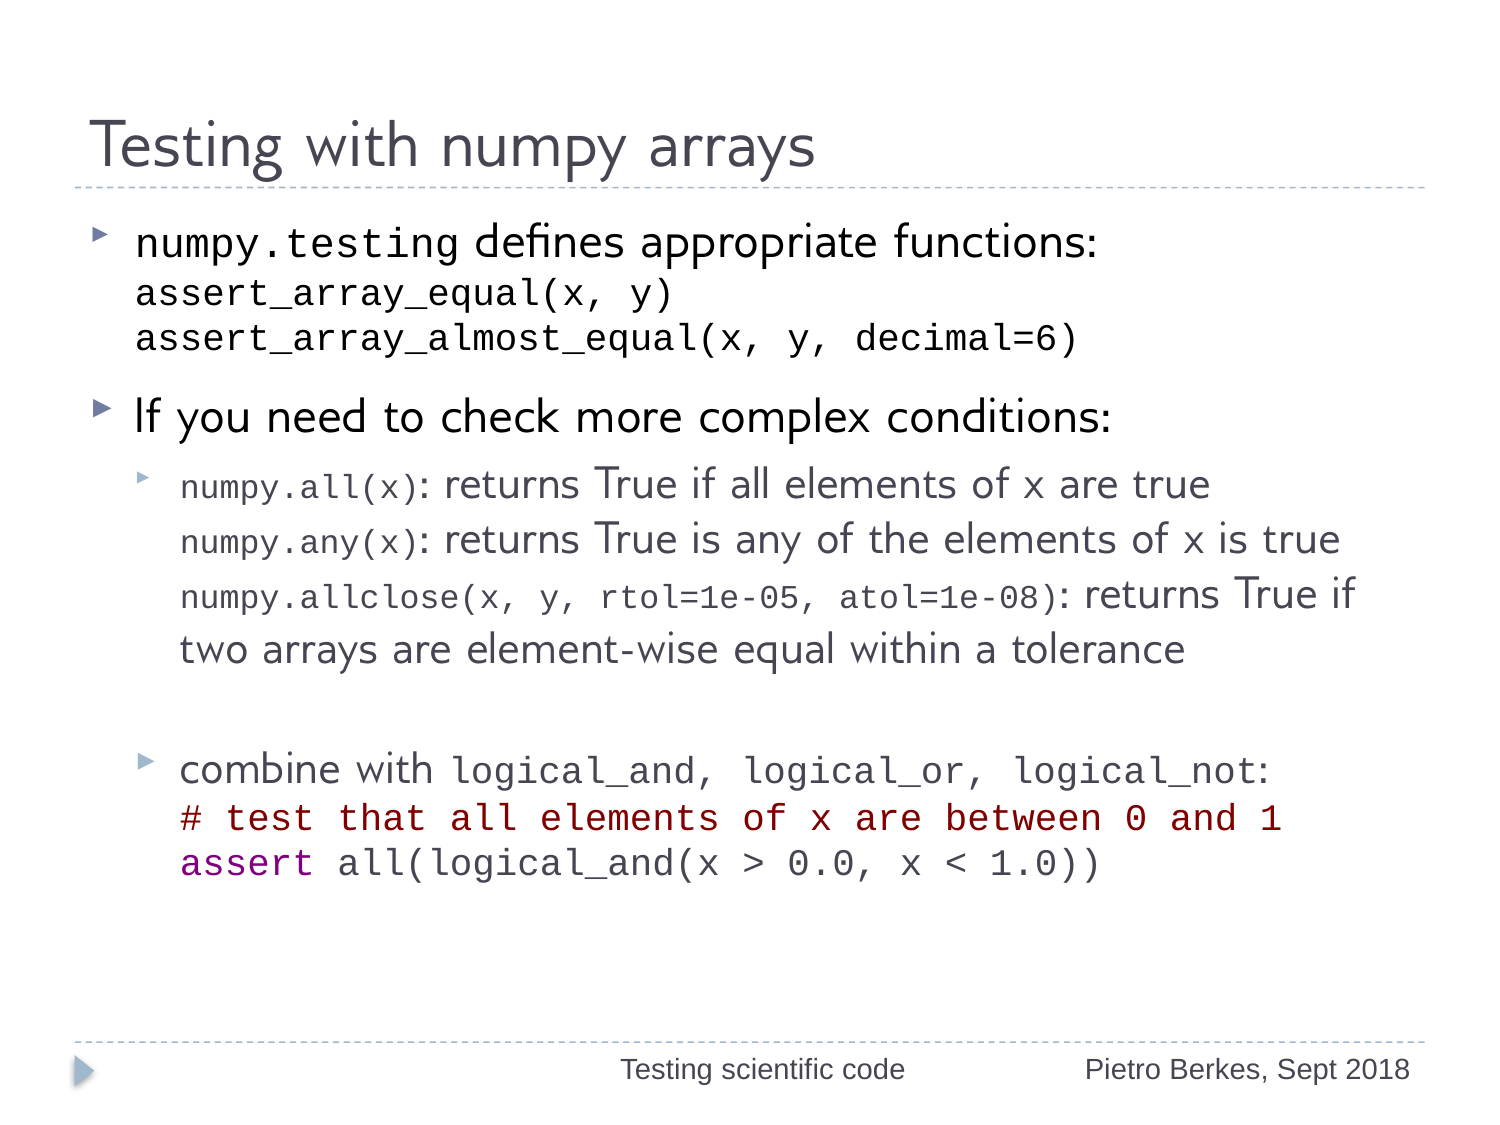

# Testing with numpy arrays
numpy.testing defines appropriate functions:
assert_array_equal(x, y)
assert_array_almost_equal(x, y, decimal=6)
If you need to check more complex conditions:
numpy.all(x): returns True if all elements of x are true
numpy.any(x): returns True is any of the elements of x is true
numpy.allclose(x, y, rtol=1e-05, atol=1e-08): returns True if two arrays are element-wise equal within a tolerance
combine with logical_and, logical_or, logical_not:
# test that all elements of x are between 0 and 1
assert all(logical_and(x > 0.0, x < 1.0))

Testing scientific code
Pietro Berkes, Sept 2018